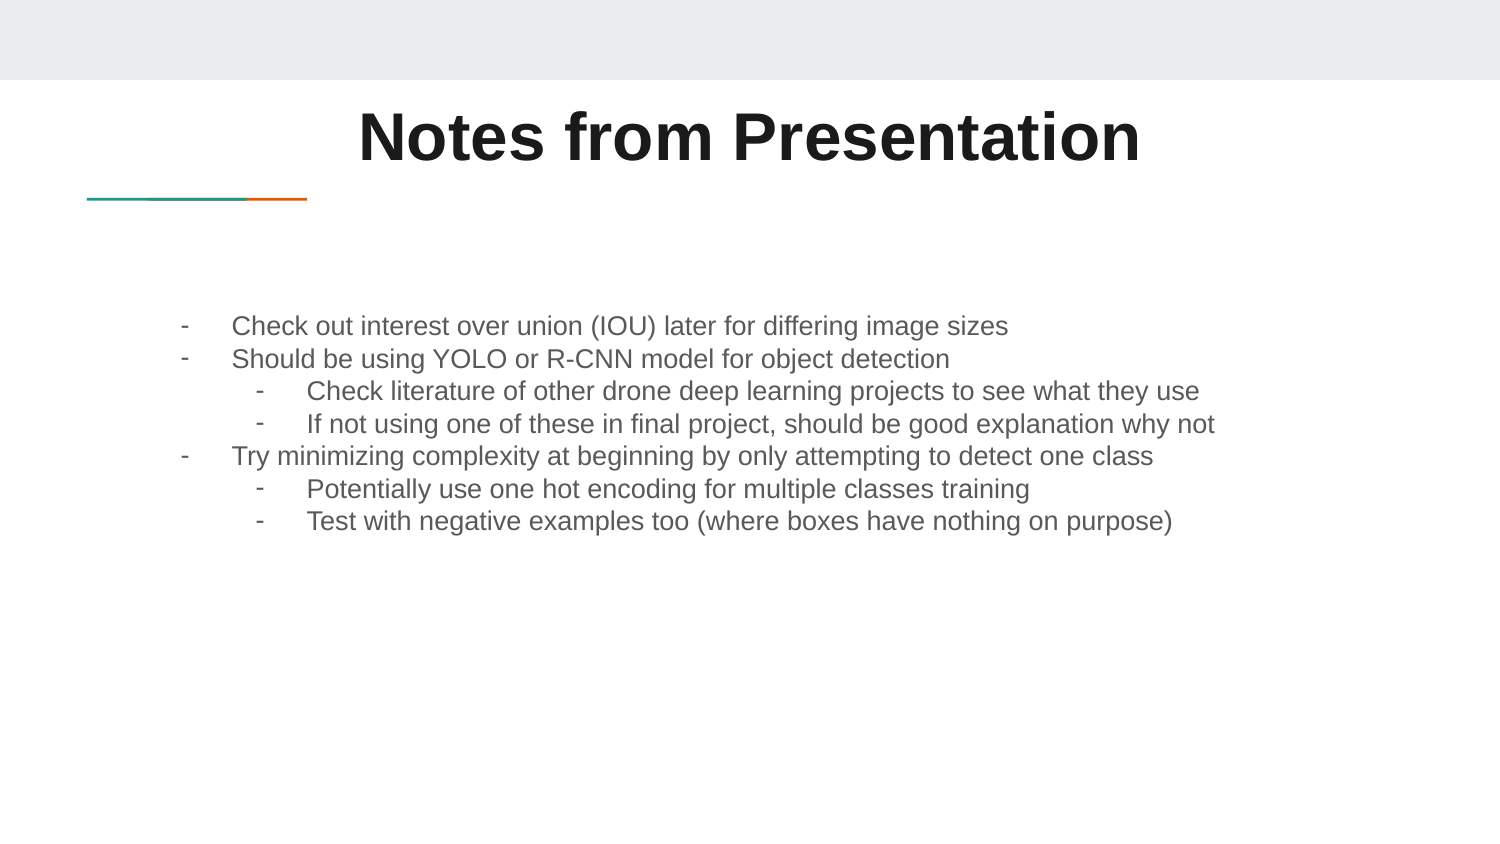

# Notes from Presentation
Check out interest over union (IOU) later for differing image sizes
Should be using YOLO or R-CNN model for object detection
Check literature of other drone deep learning projects to see what they use
If not using one of these in final project, should be good explanation why not
Try minimizing complexity at beginning by only attempting to detect one class
Potentially use one hot encoding for multiple classes training
Test with negative examples too (where boxes have nothing on purpose)